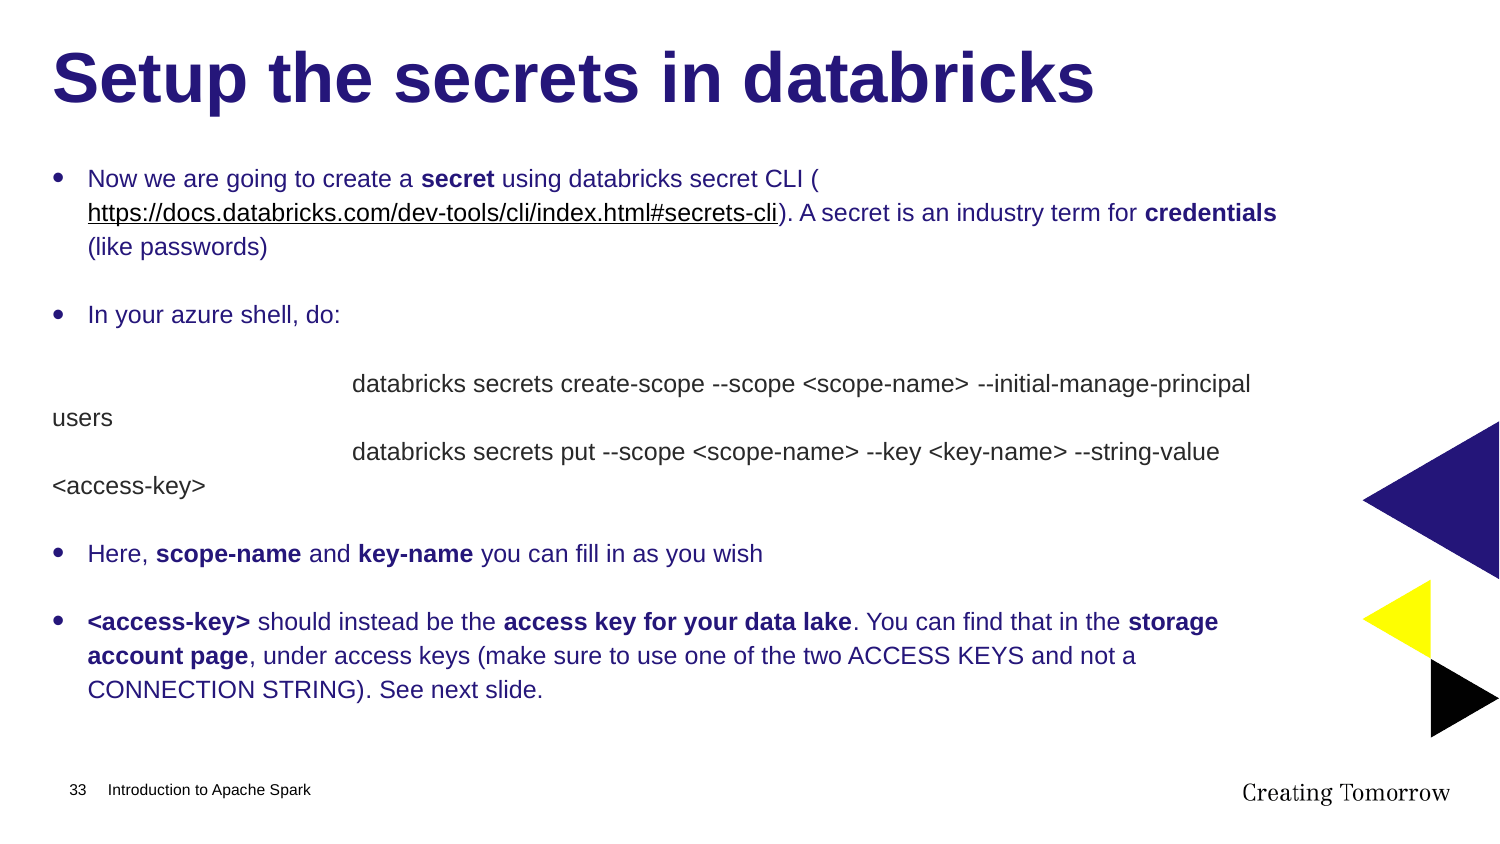

# Setup the secrets in databricks
Now we are going to create a secret using databricks secret CLI (https://docs.databricks.com/dev-tools/cli/index.html#secrets-cli). A secret is an industry term for credentials (like passwords)

In your azure shell, do:

		databricks secrets create-scope --scope <scope-name> --initial-manage-principal users
		databricks secrets put --scope <scope-name> --key <key-name> --string-value <access-key>

Here, scope-name and key-name you can fill in as you wish

<access-key> should instead be the access key for your data lake. You can find that in the storage account page, under access keys (make sure to use one of the two ACCESS KEYS and not a CONNECTION STRING). See next slide.

33
Introduction to Apache Spark